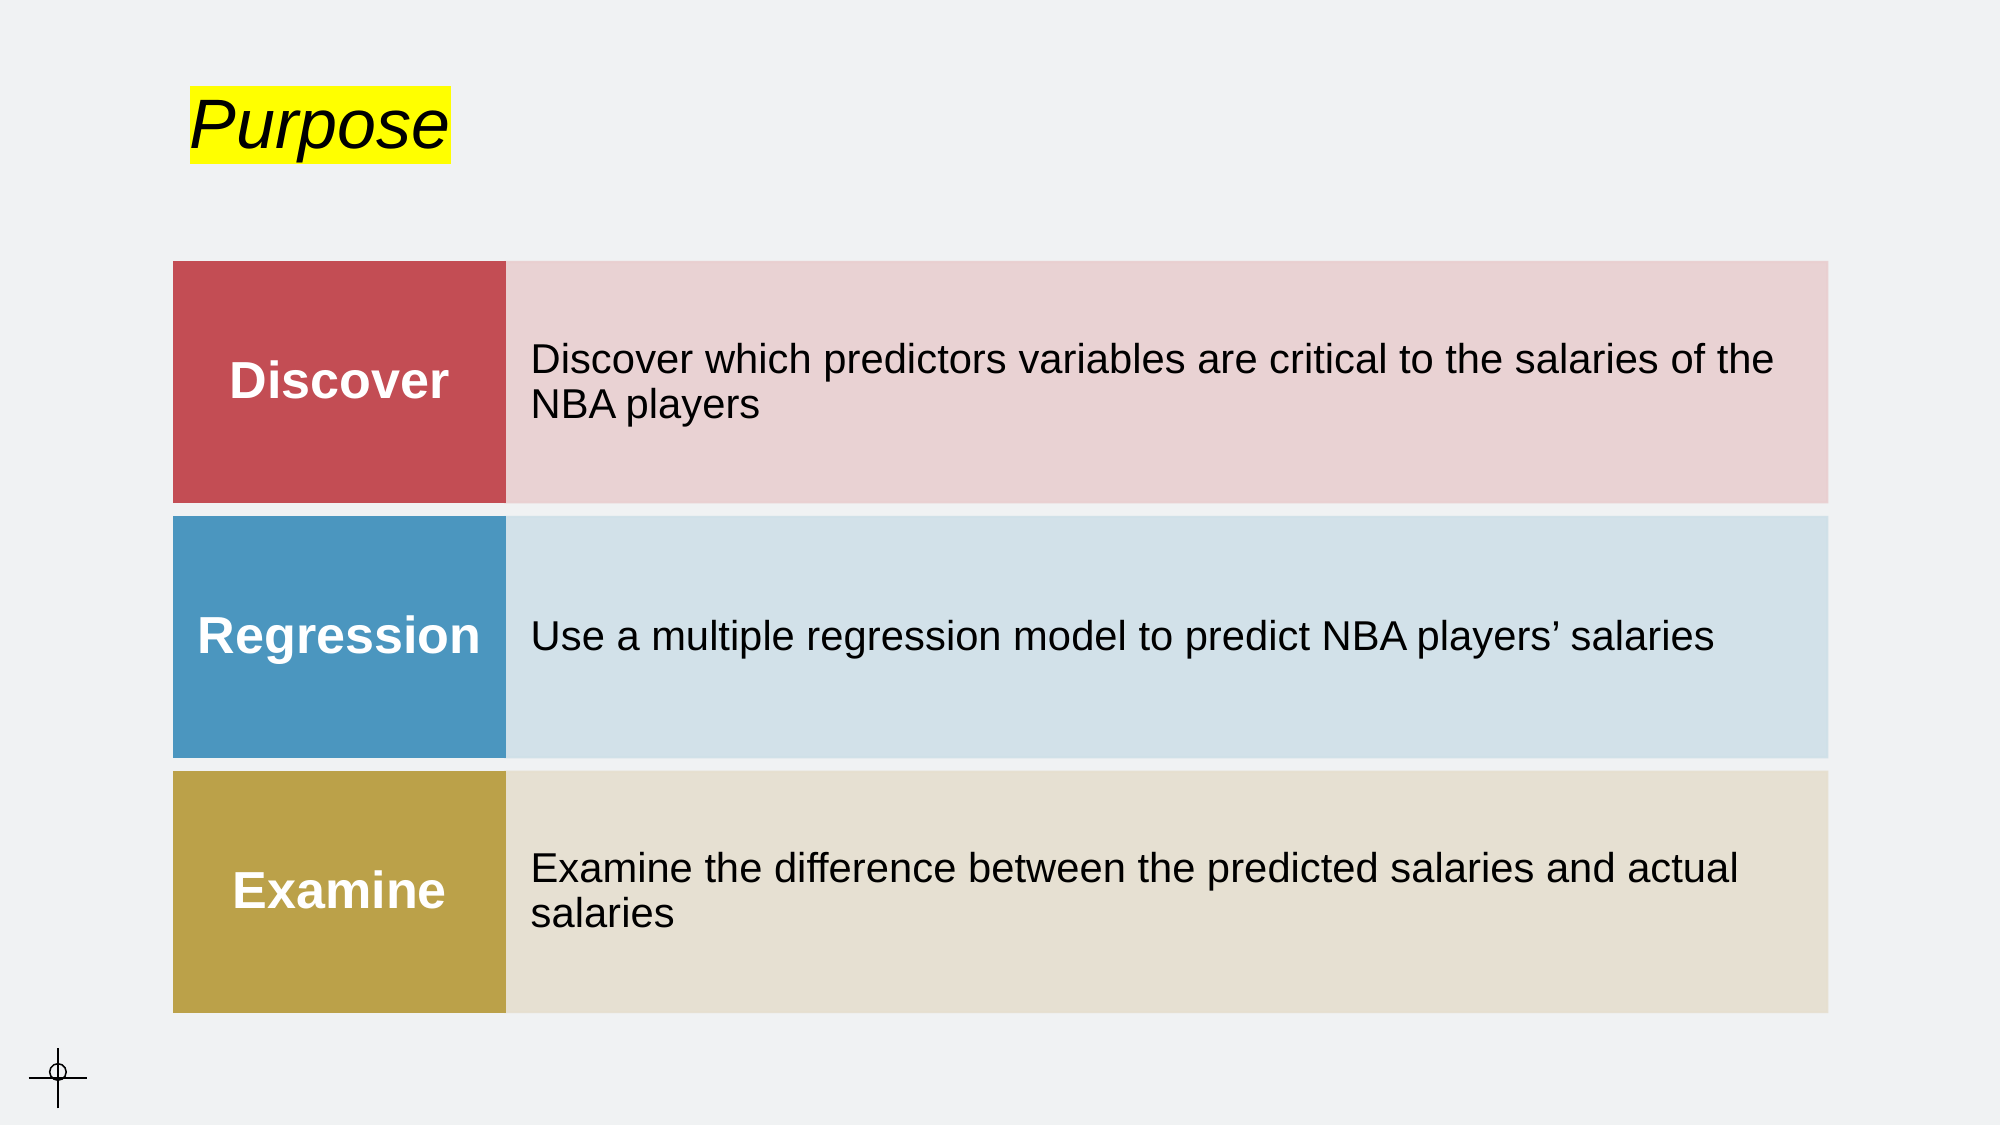

# Purpose
Discover which predictors variables are critical to the salaries of the NBA players
Discover
Use a multiple regression model to predict NBA players’ salaries
Regression
Examine the difference between the predicted salaries and actual salaries
Examine